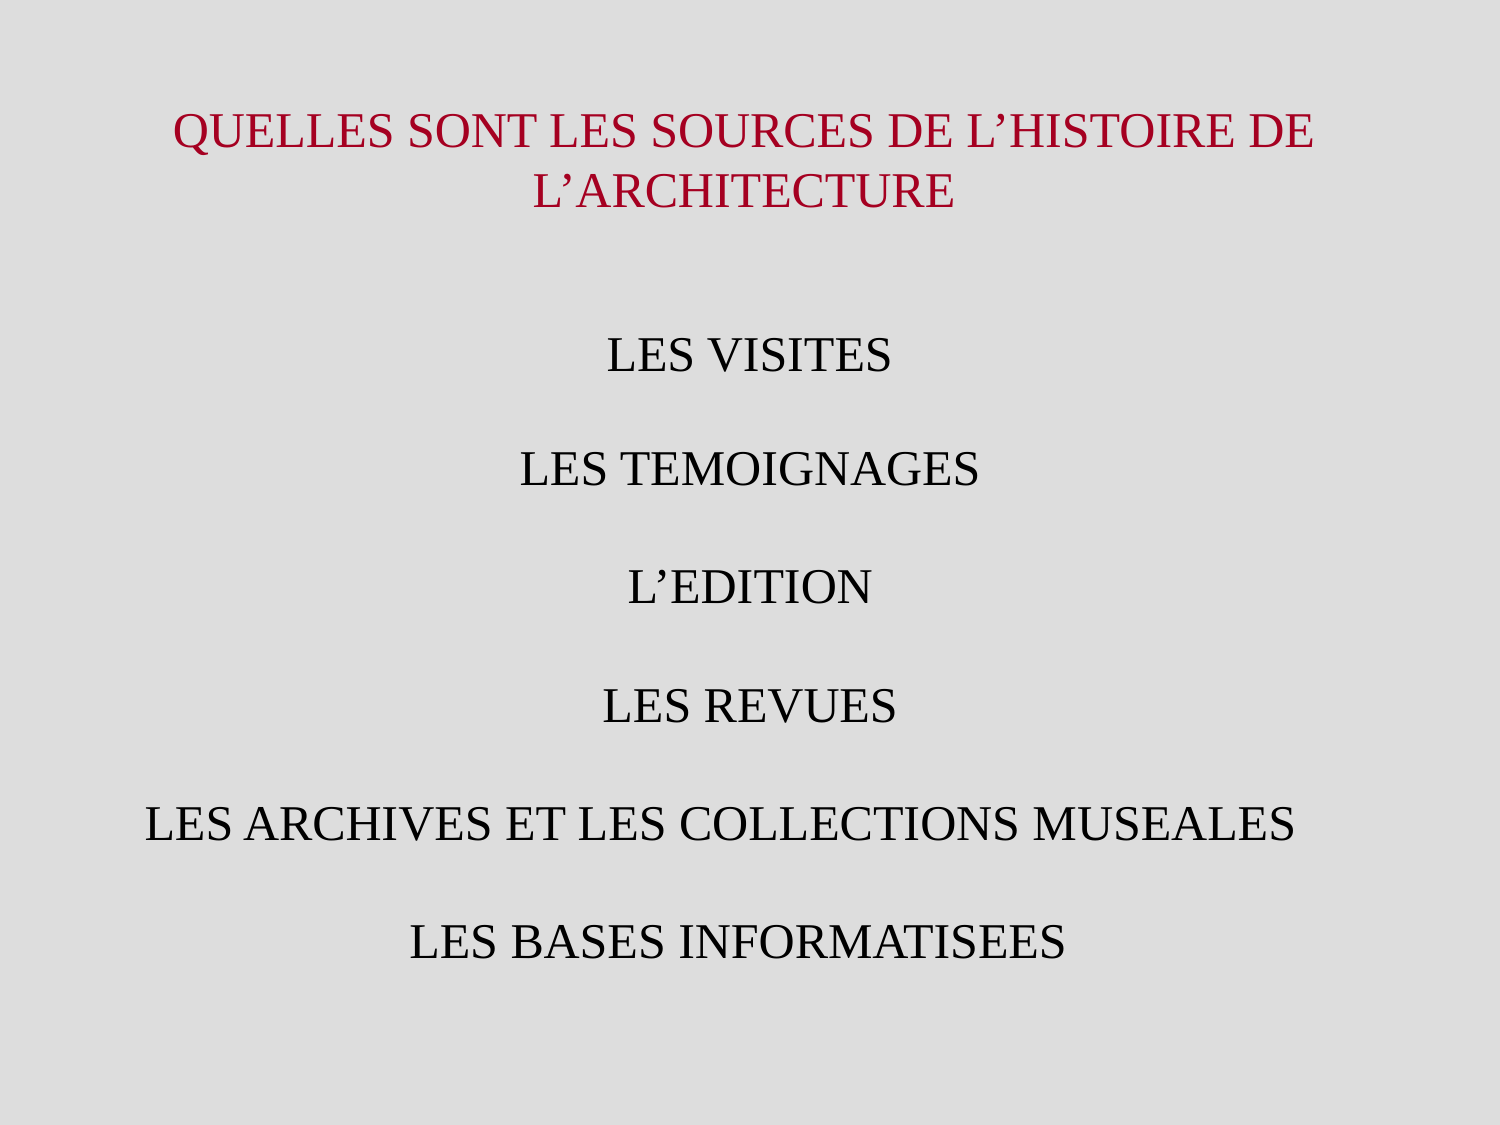

QUELLES SONT LES SOURCES DE L’HISTOIRE DE L’ARCHITECTURE
LES VISITES
LES TEMOIGNAGES
L’EDITION
LES REVUES
LES ARCHIVES ET LES COLLECTIONS MUSEALES
LES BASES INFORMATISEES